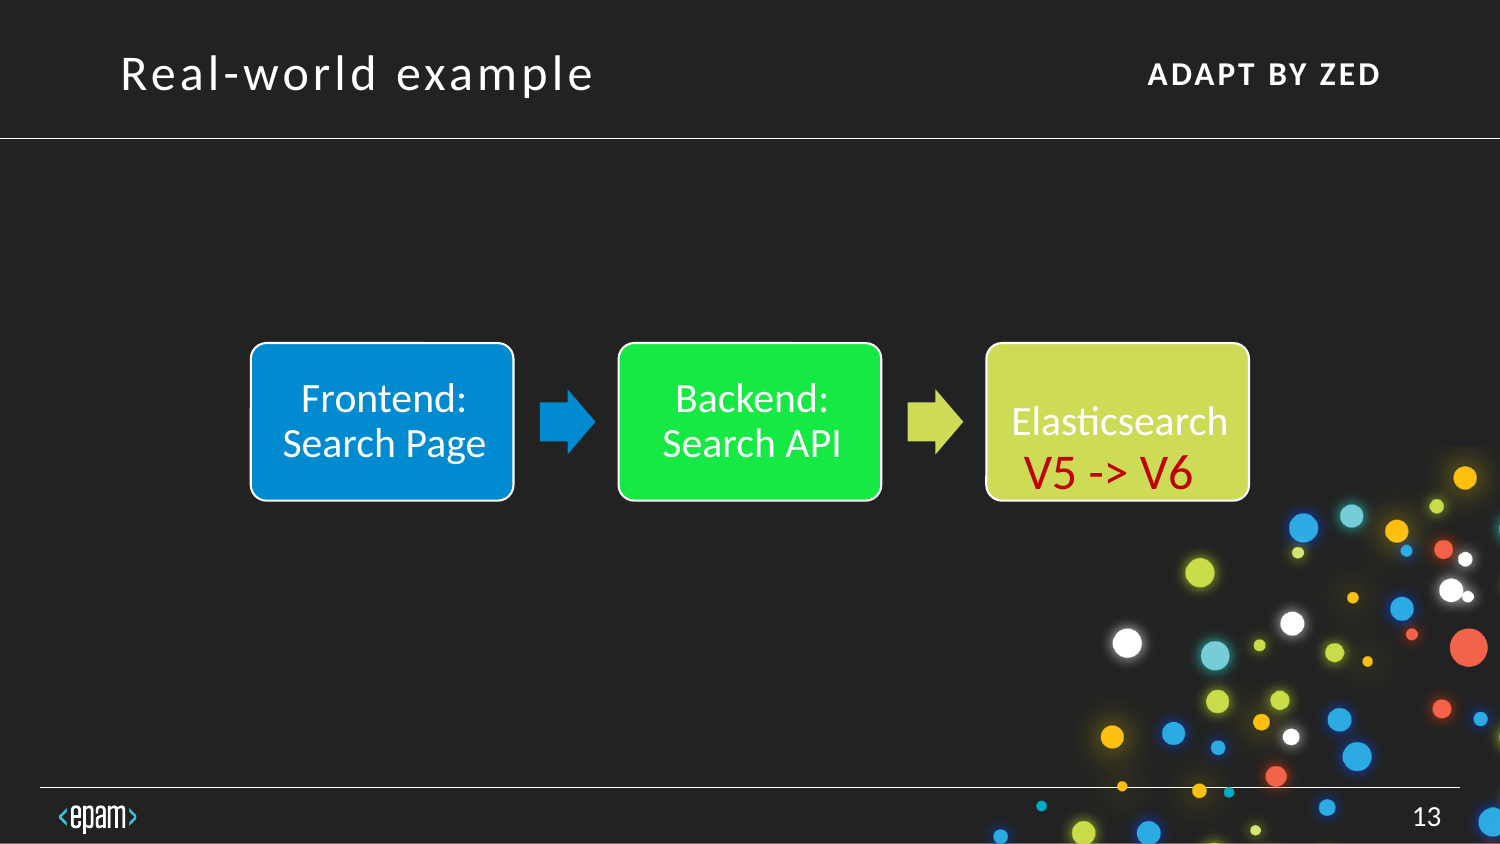

Real-world example
Frontend: Search Page

Backend: Search API

Elasticsearch
V5 -> V6
13